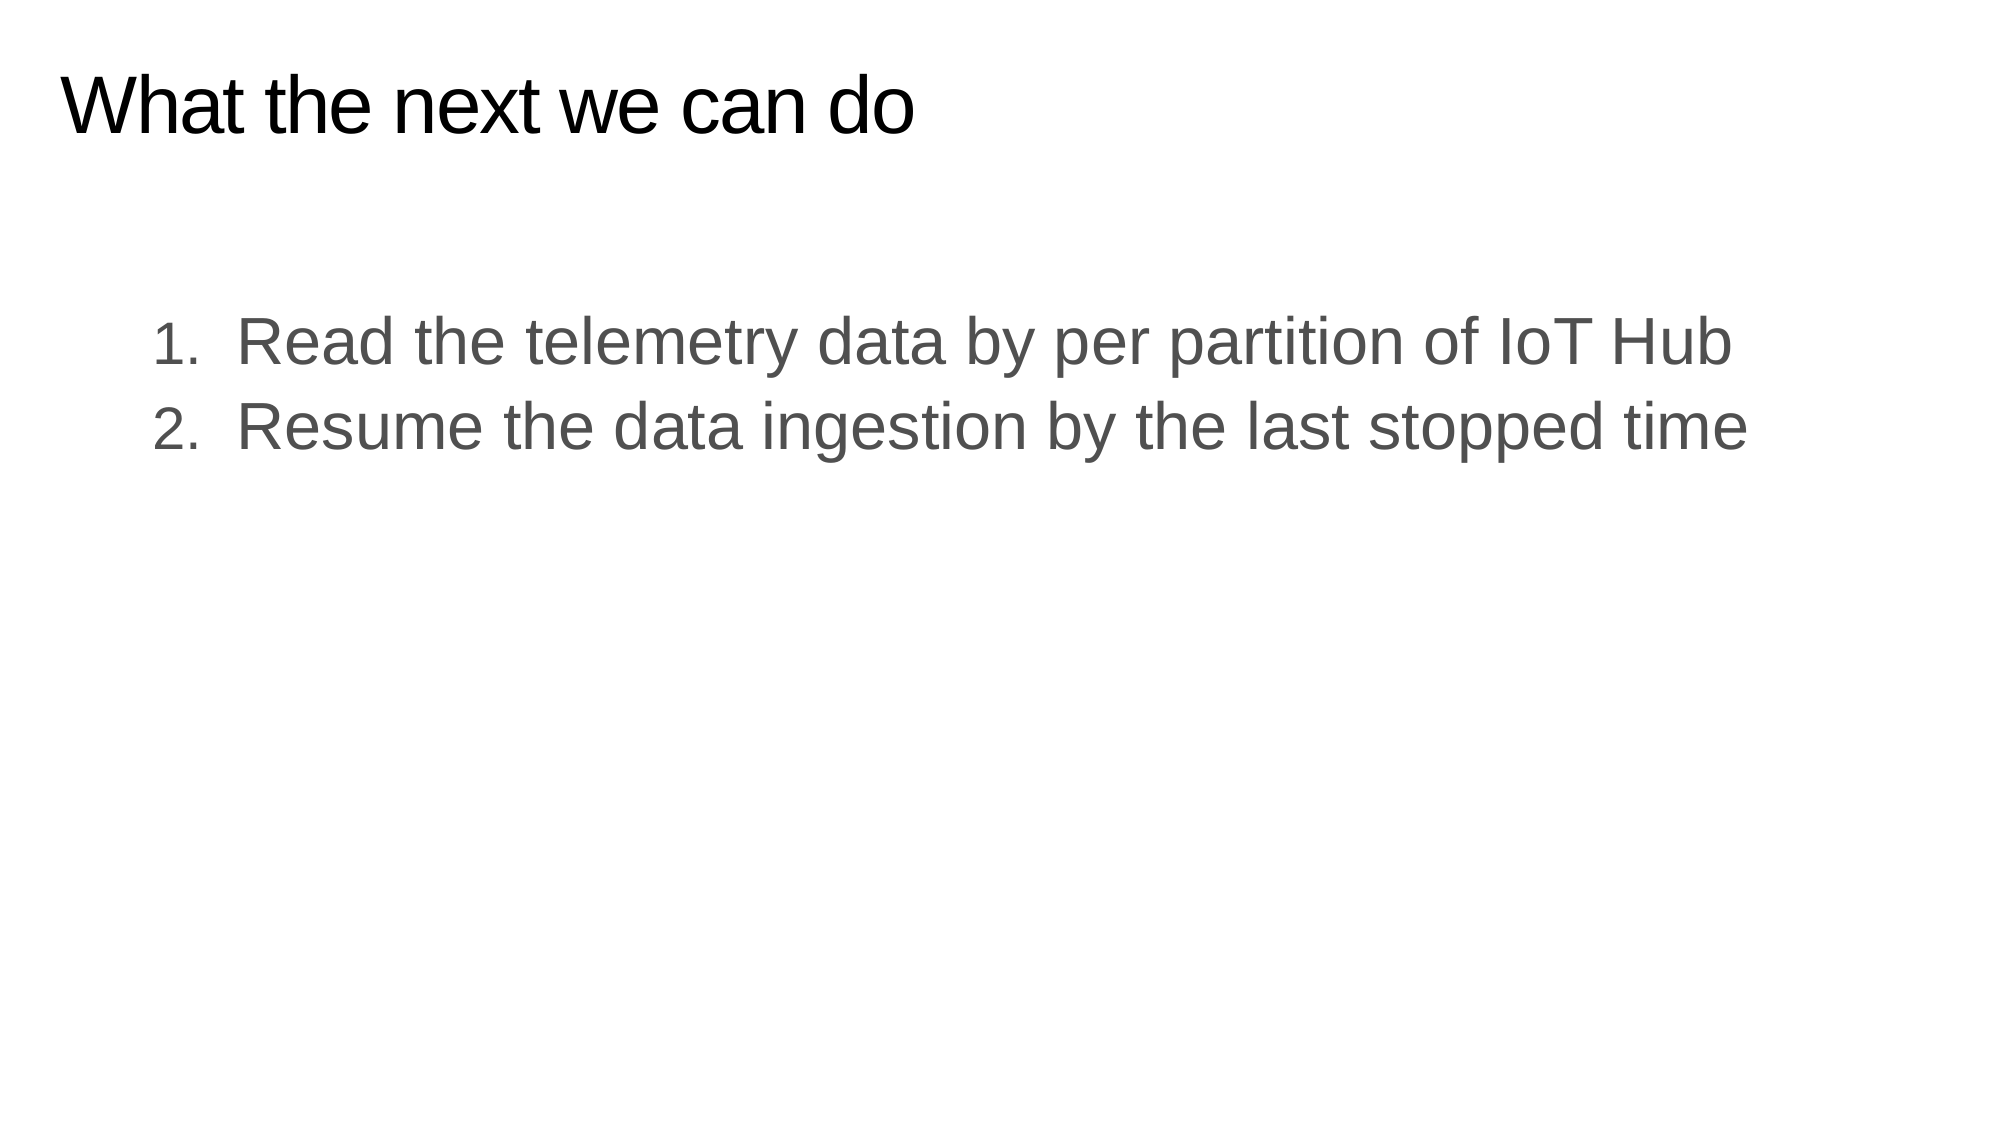

# What the next we can do
Read the telemetry data by per partition of IoT Hub
Resume the data ingestion by the last stopped time